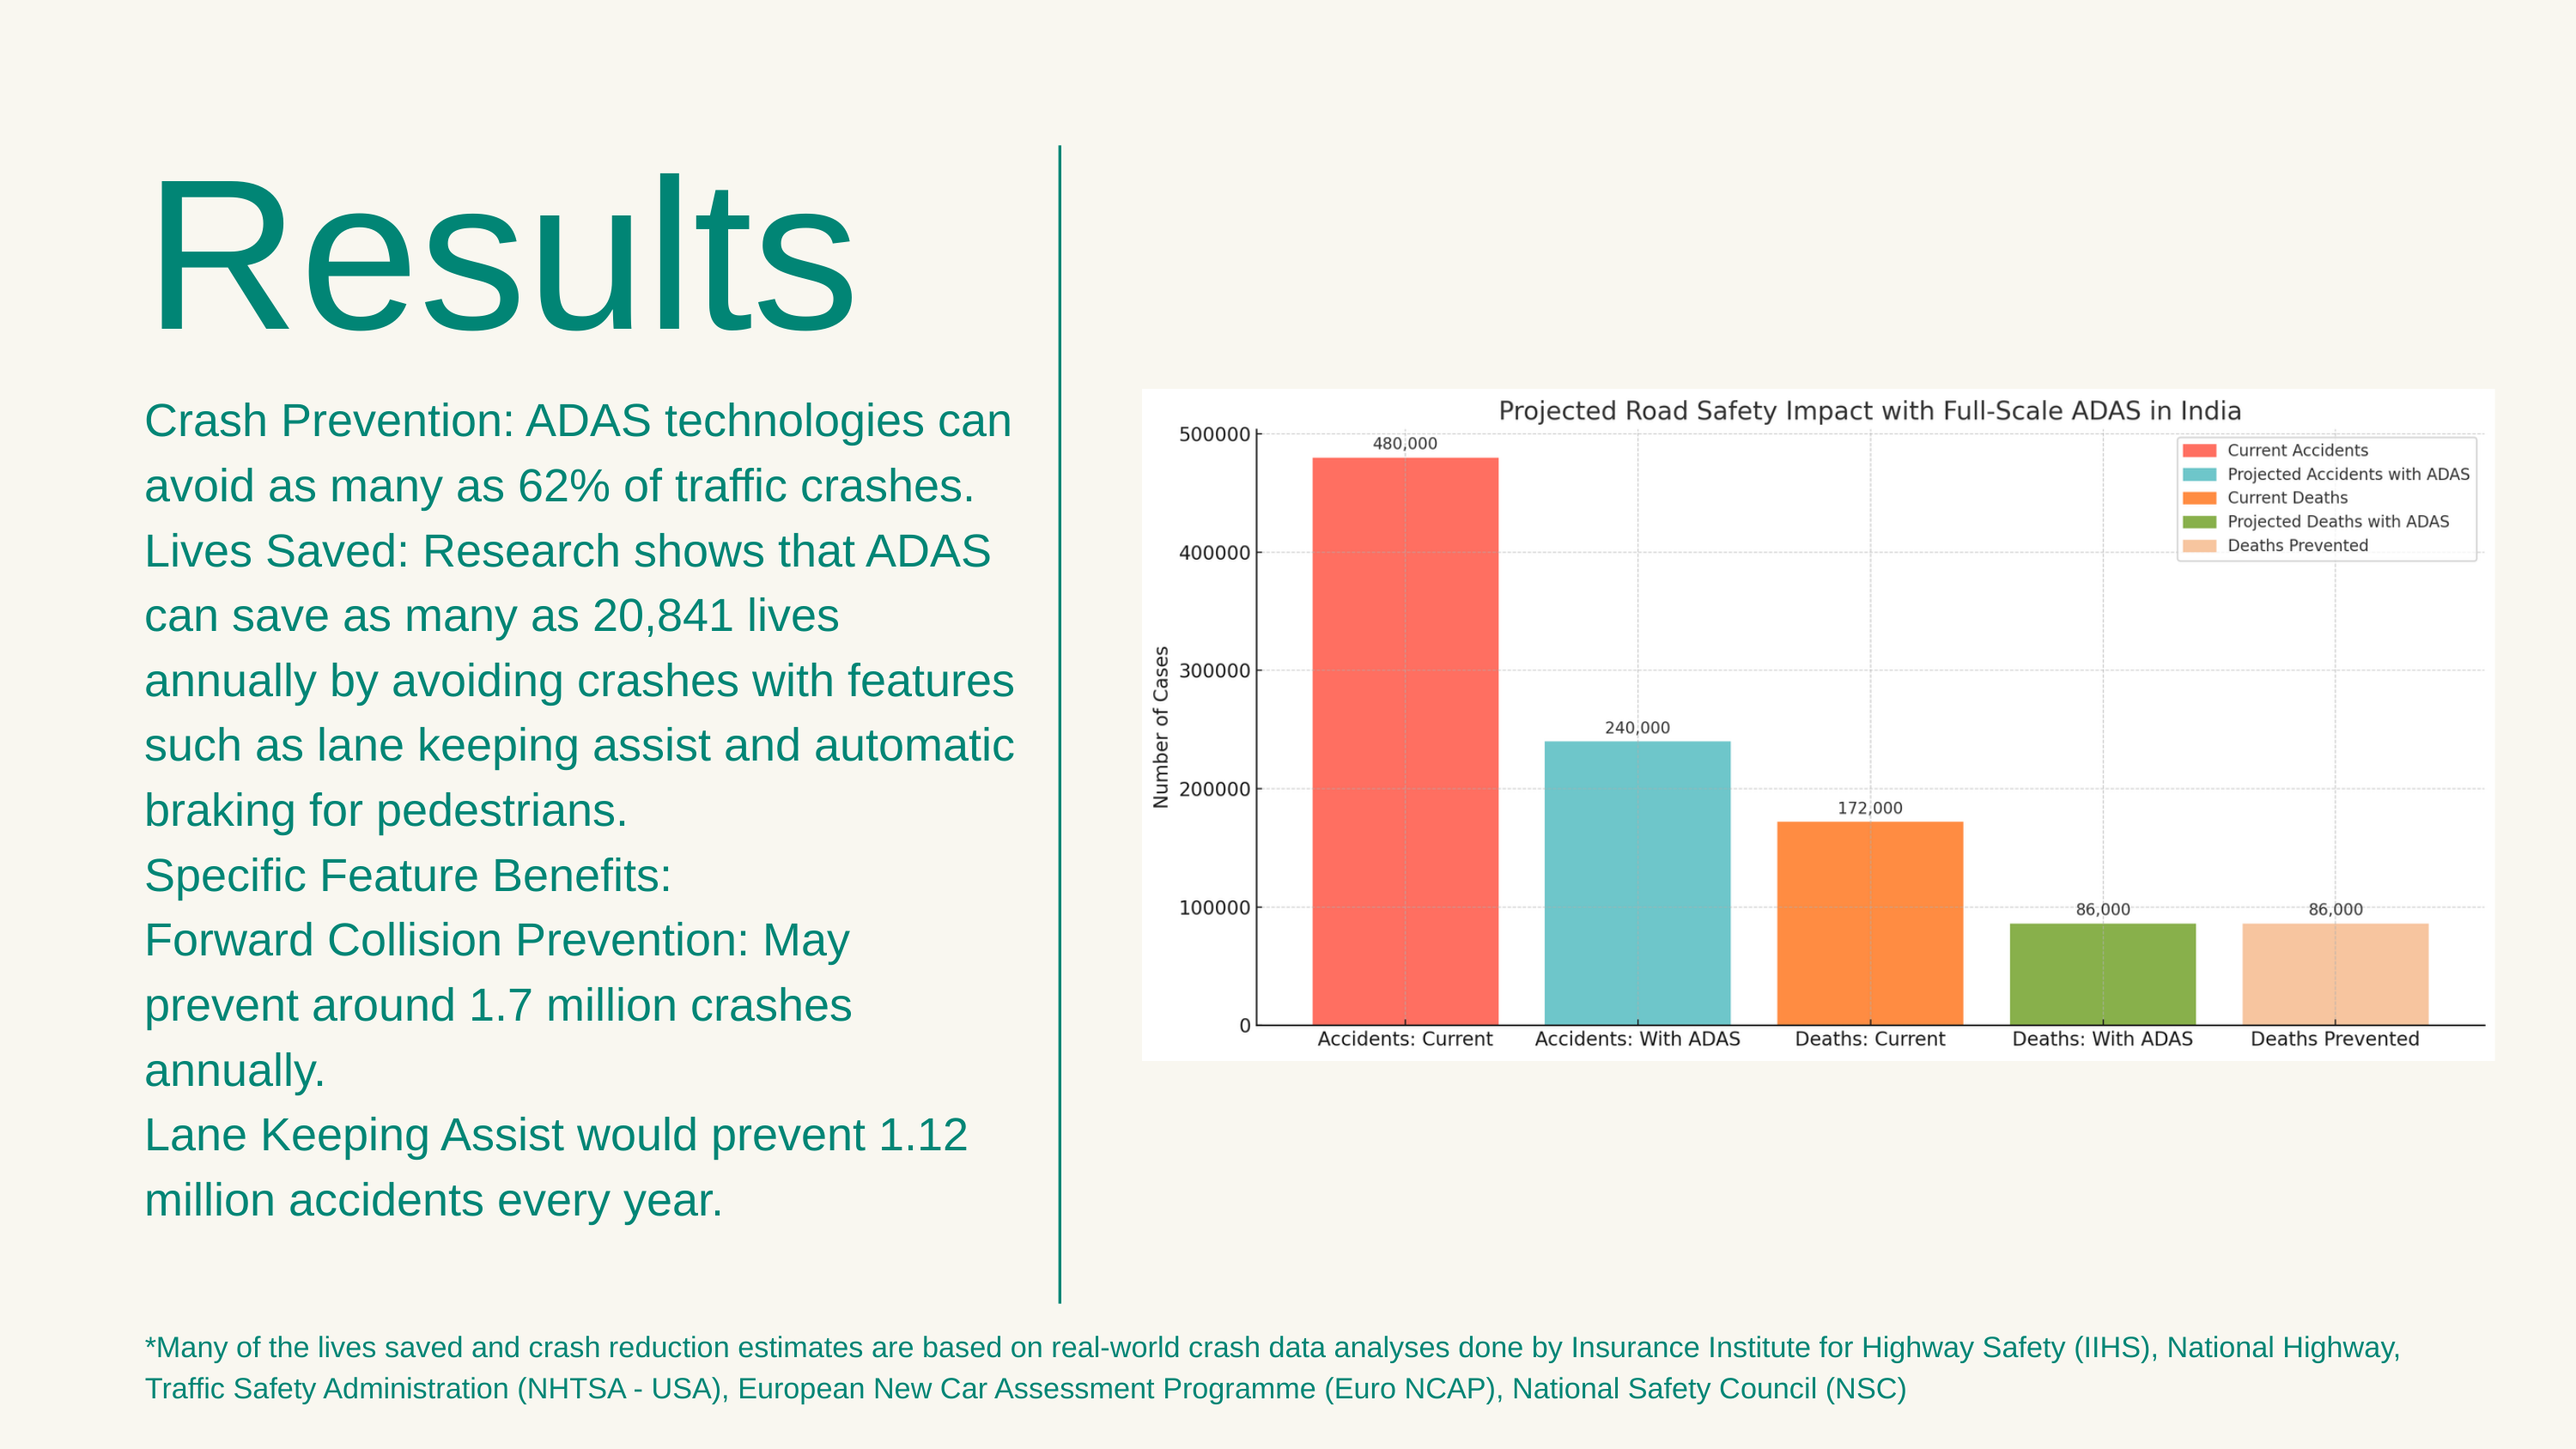

Results
Crash Prevention: ADAS technologies can avoid as many as 62% of traffic crashes.
Lives Saved: Research shows that ADAS can save as many as 20,841 lives annually by avoiding crashes with features such as lane keeping assist and automatic braking for pedestrians.
Specific Feature Benefits:
Forward Collision Prevention: May prevent around 1.7 million crashes annually.
Lane Keeping Assist would prevent 1.12 million accidents every year.

*Many of the lives saved and crash reduction estimates are based on real-world crash data analyses done by Insurance Institute for Highway Safety (IIHS), National Highway, Traffic Safety Administration (NHTSA - USA), European New Car Assessment Programme (Euro NCAP), National Safety Council (NSC)